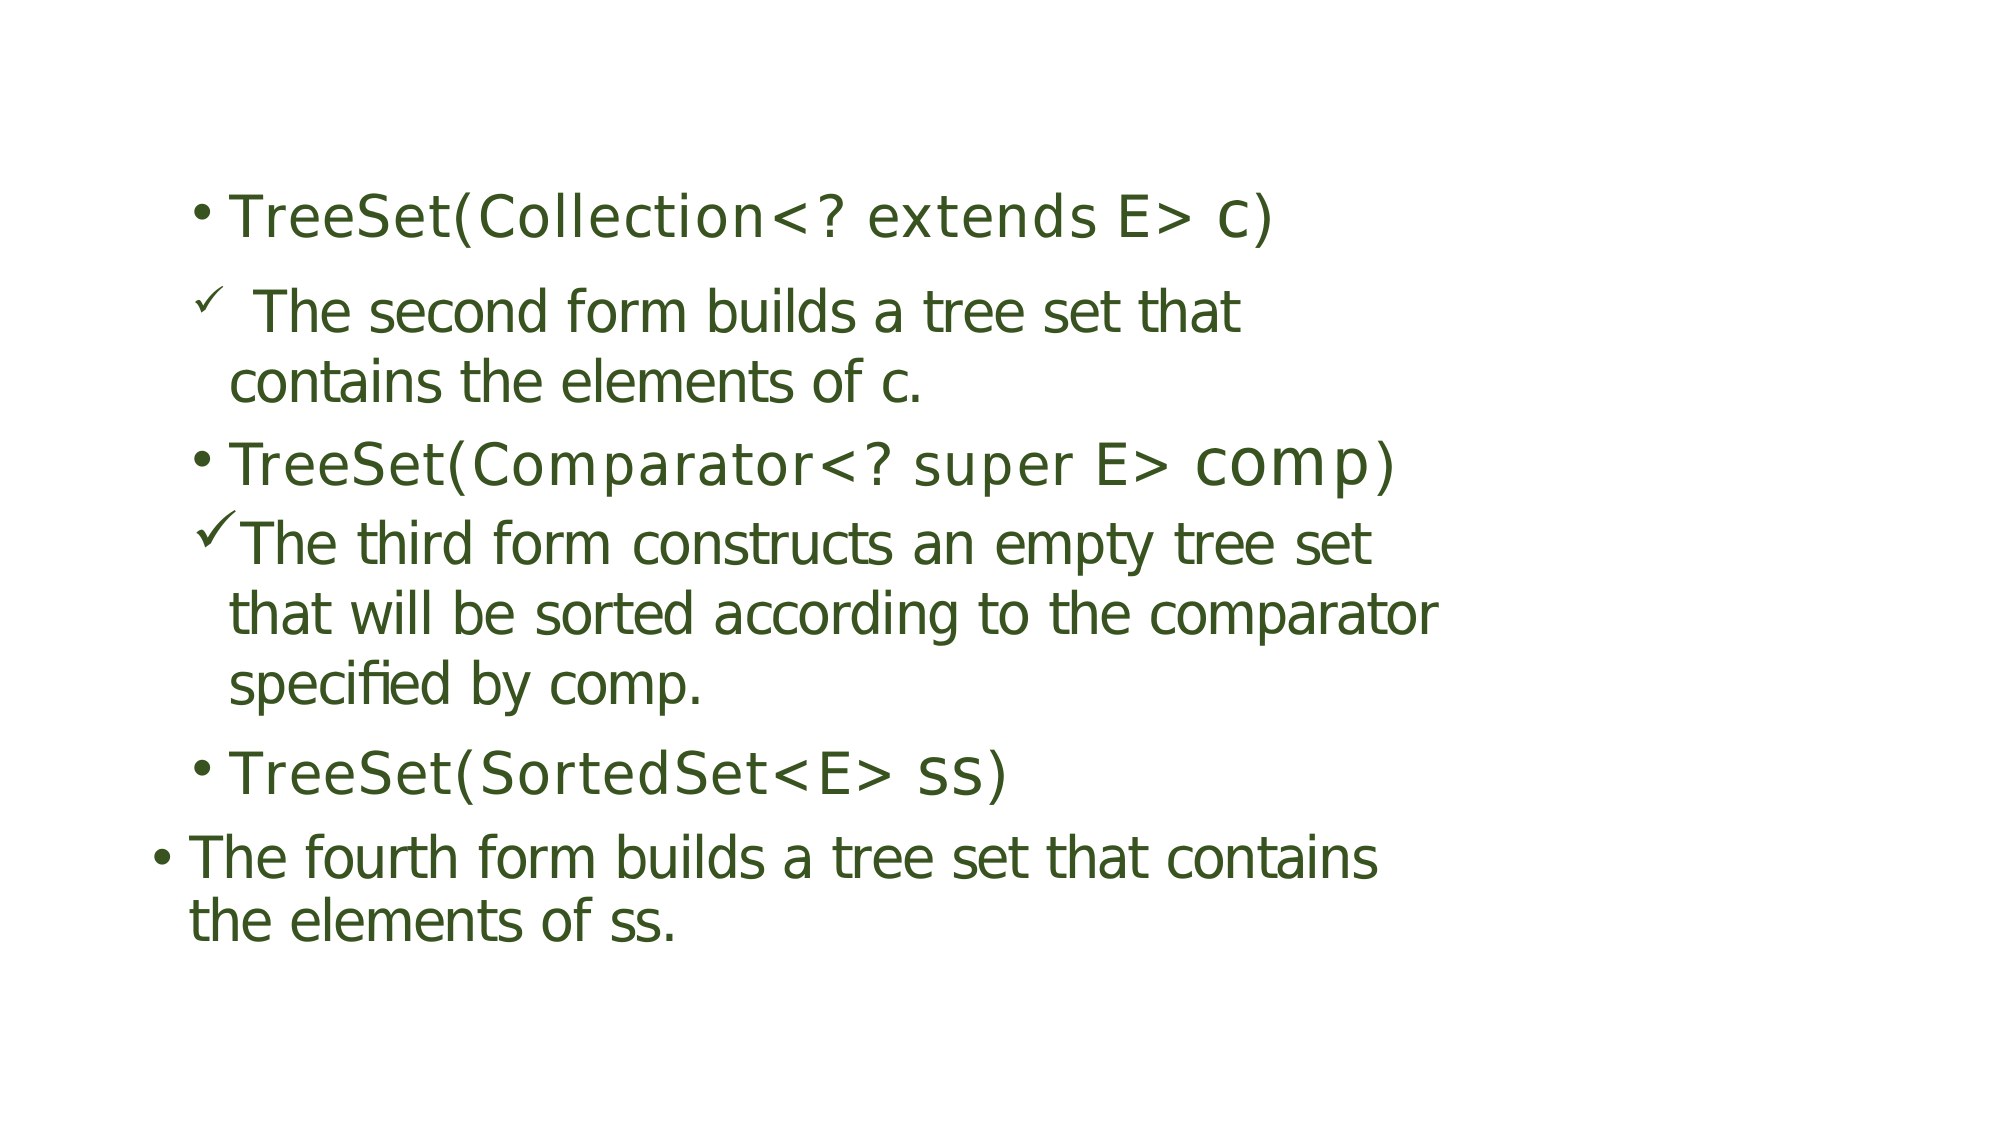

#

TreeSet(Collection<? extends E> c)
  The second form builds a tree set that contains the elements of c.

TreeSet(Comparator<? super E> comp)
The third form constructs an empty tree set that will be sorted according to the comparator specified by comp.
TreeSet(SortedSet<E> ss)
The fourth form builds a tree set that contains the elements of ss.